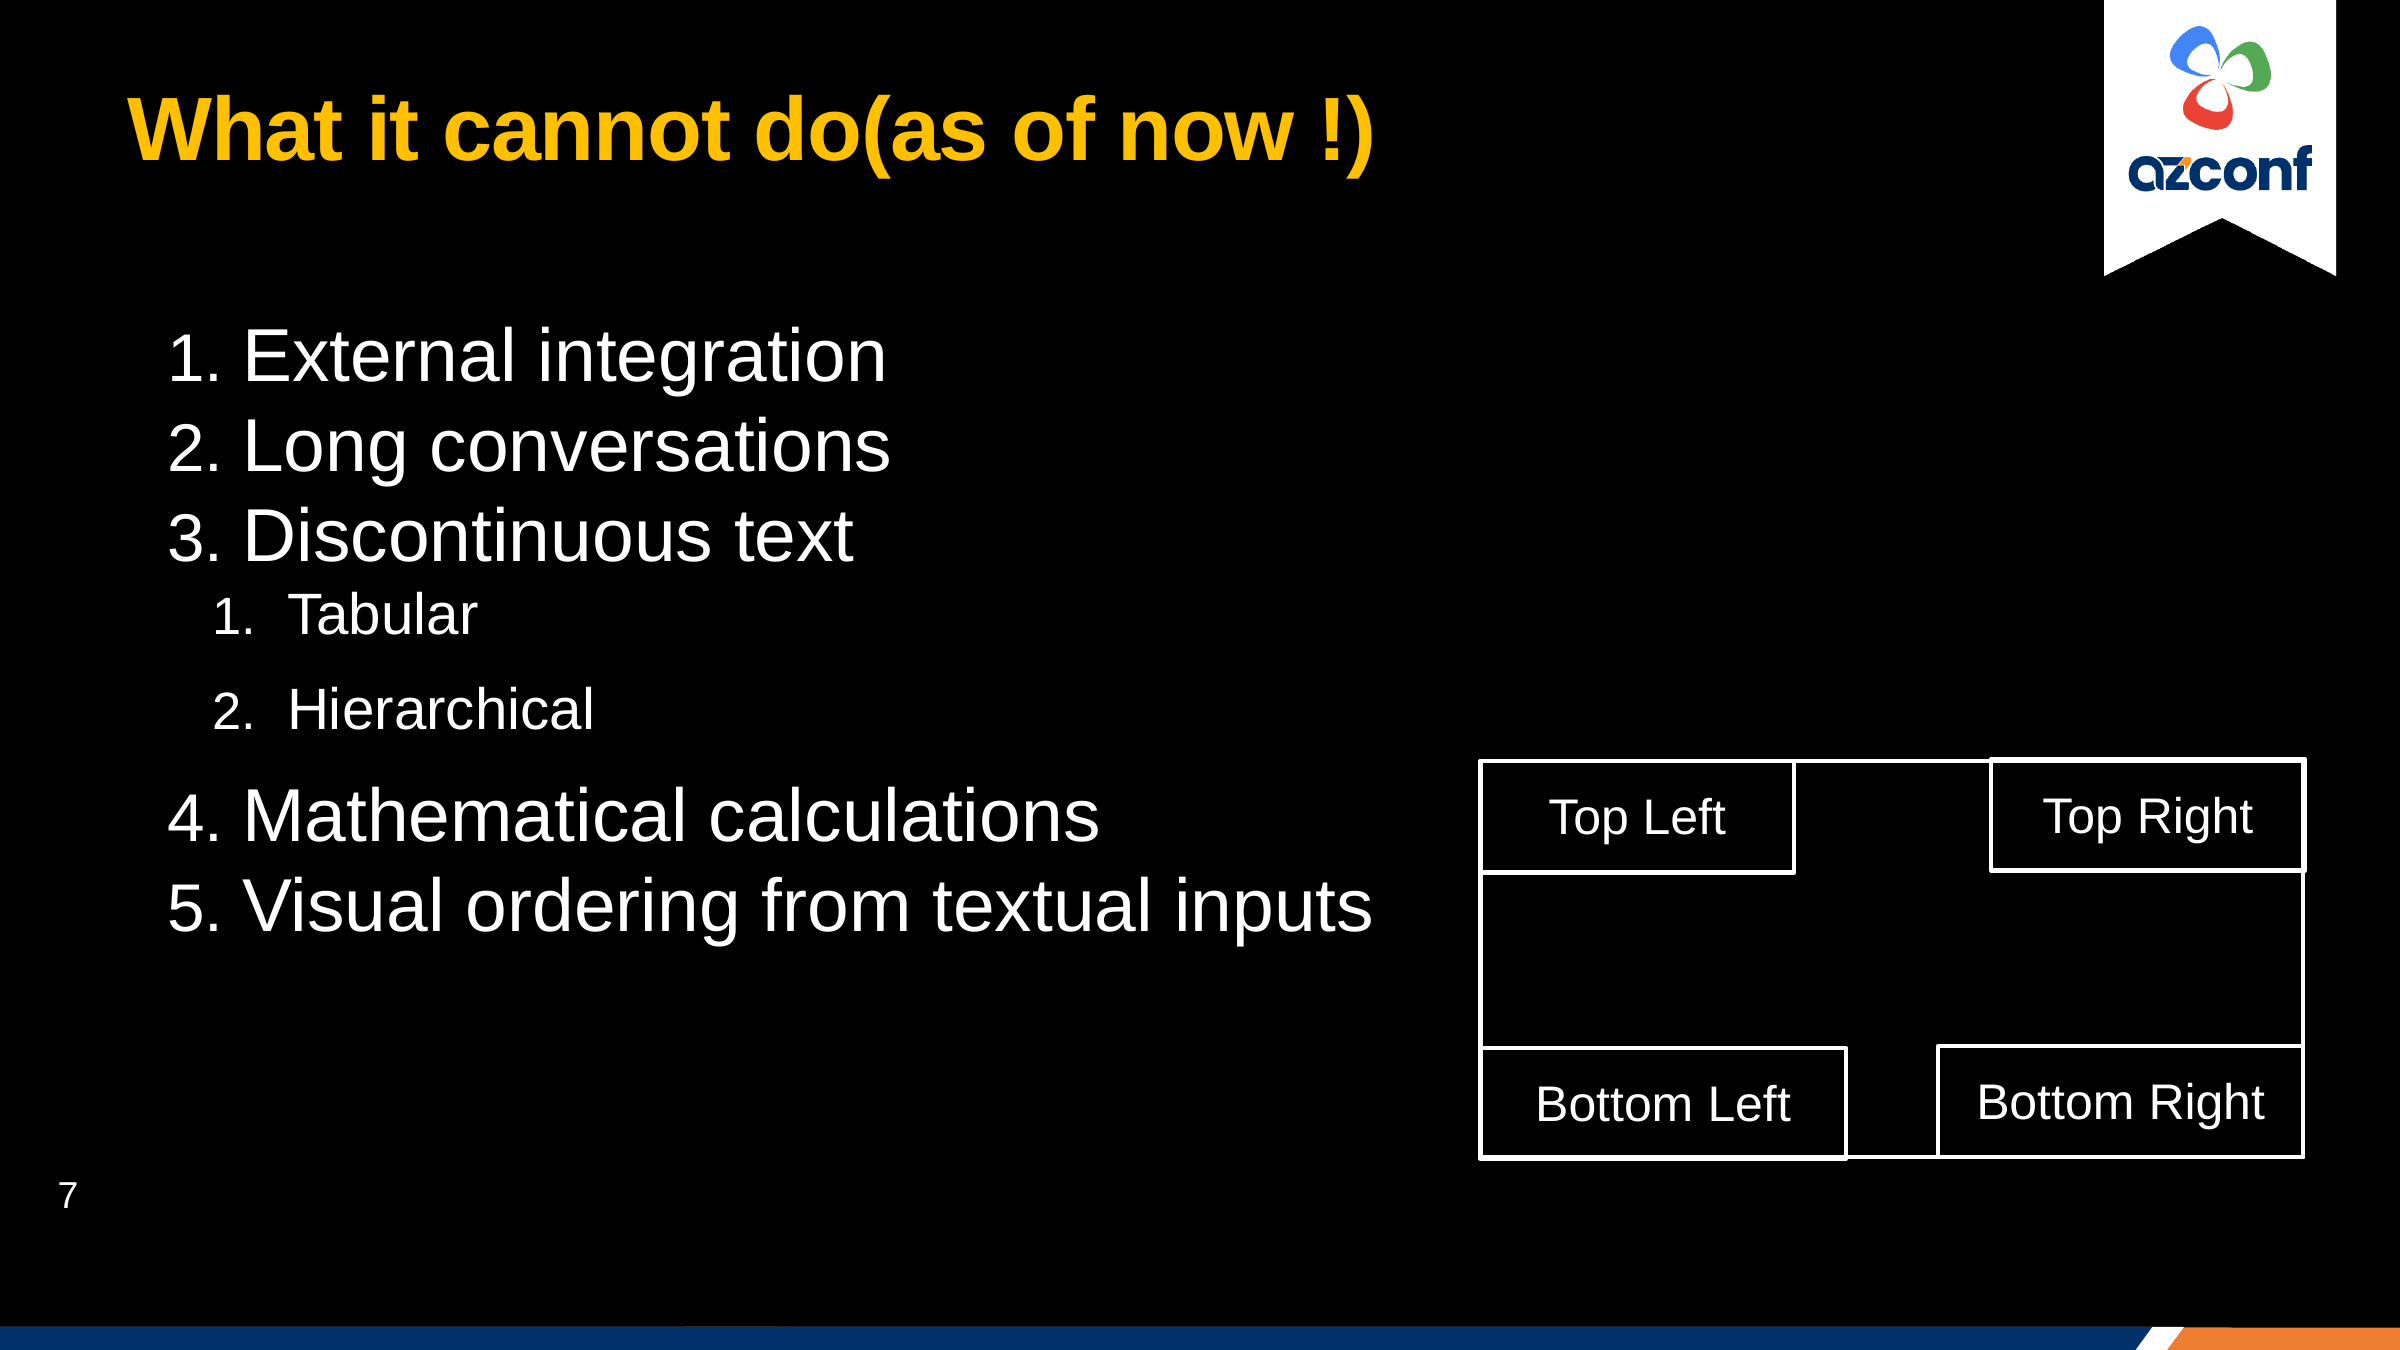

# What it cannot do(as of now !)
External integration
Long conversations
Discontinuous text
Tabular
Hierarchical
Mathematical calculations
Visual ordering from textual inputs
Top Right
Top Left

Bottom Right
Bottom Left